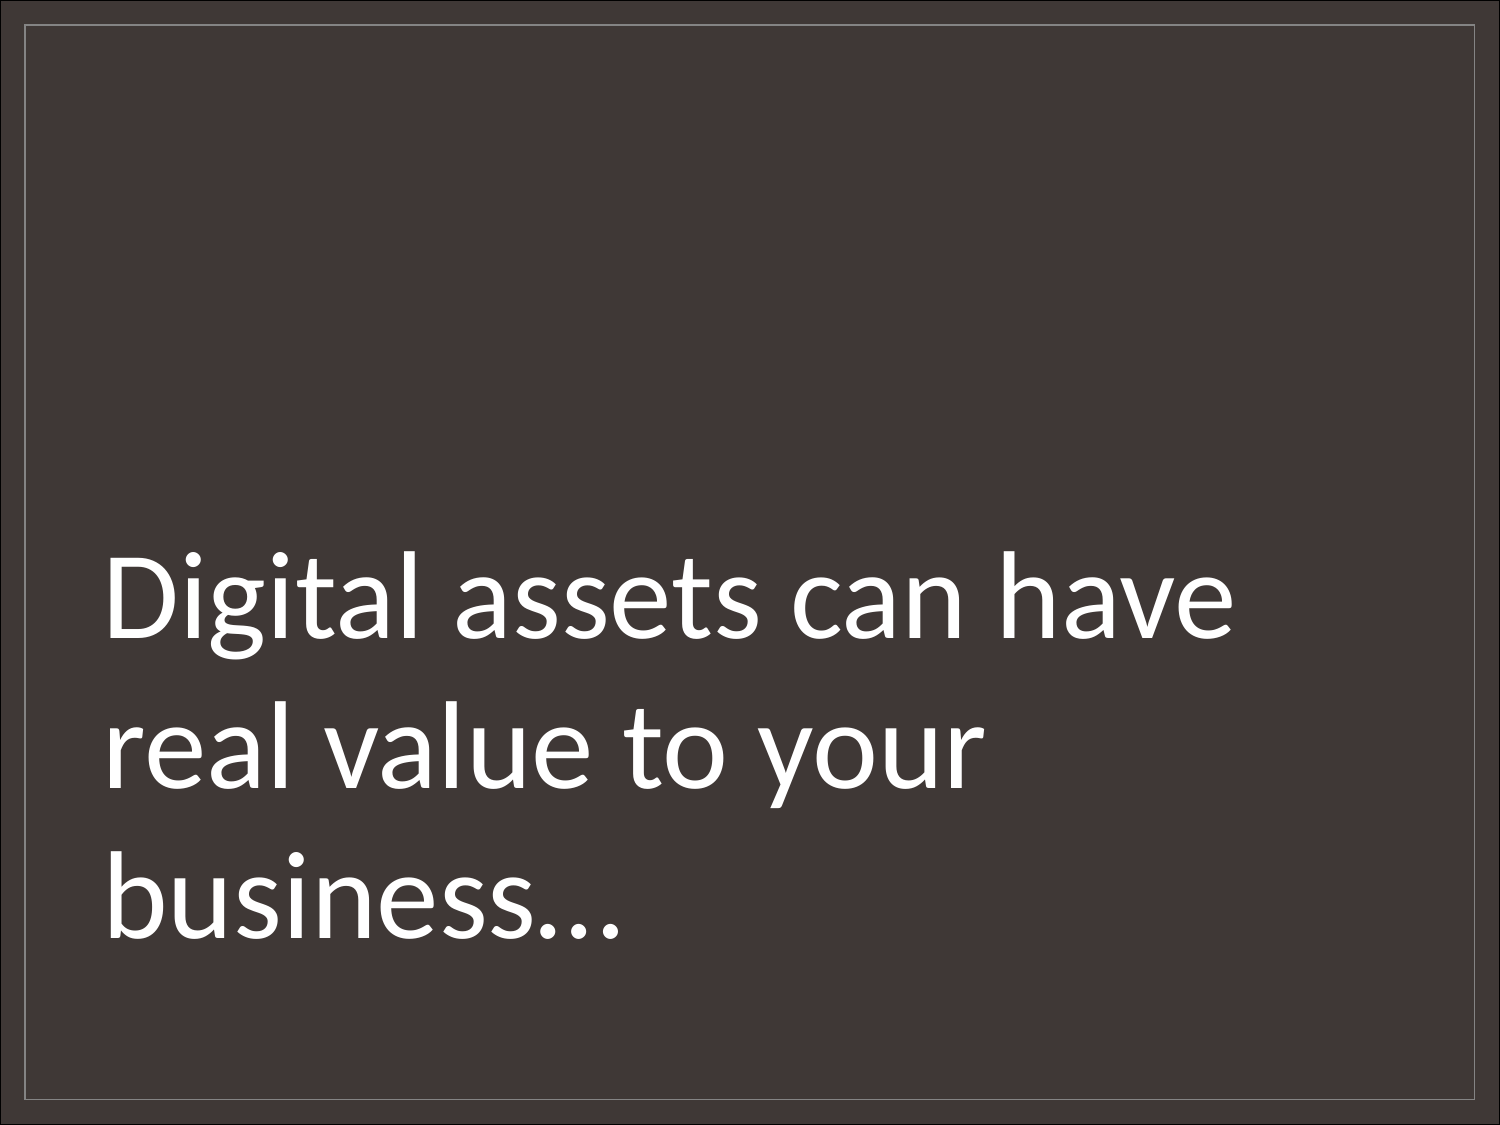

Digital assets can have real value to your business…